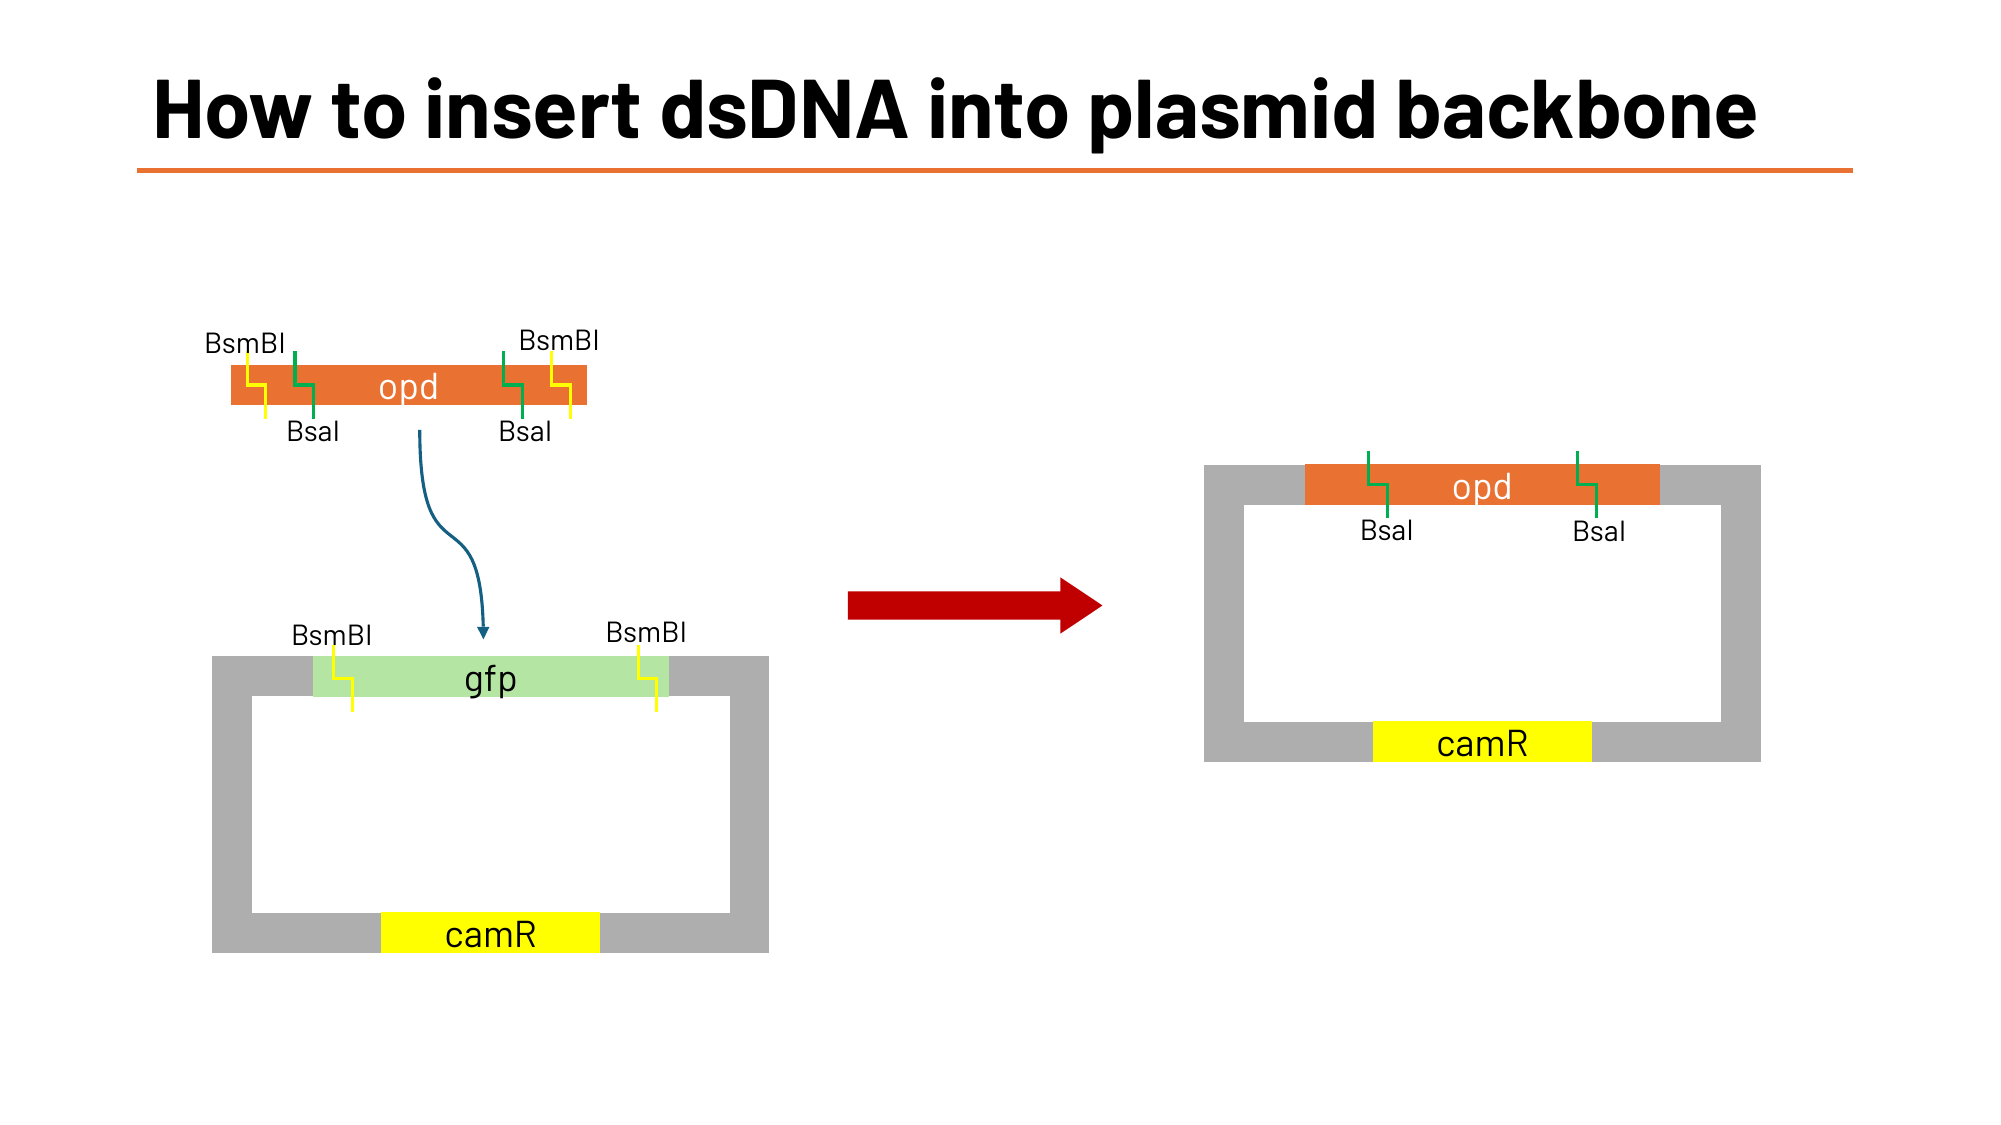

# How to insert dsDNA into plasmid backbone
BsmBI
BsmBI
opd
BsaI
BsaI
opd

BsaI
BsaI
camR

BsmBI
BsmBI

gfp
camR